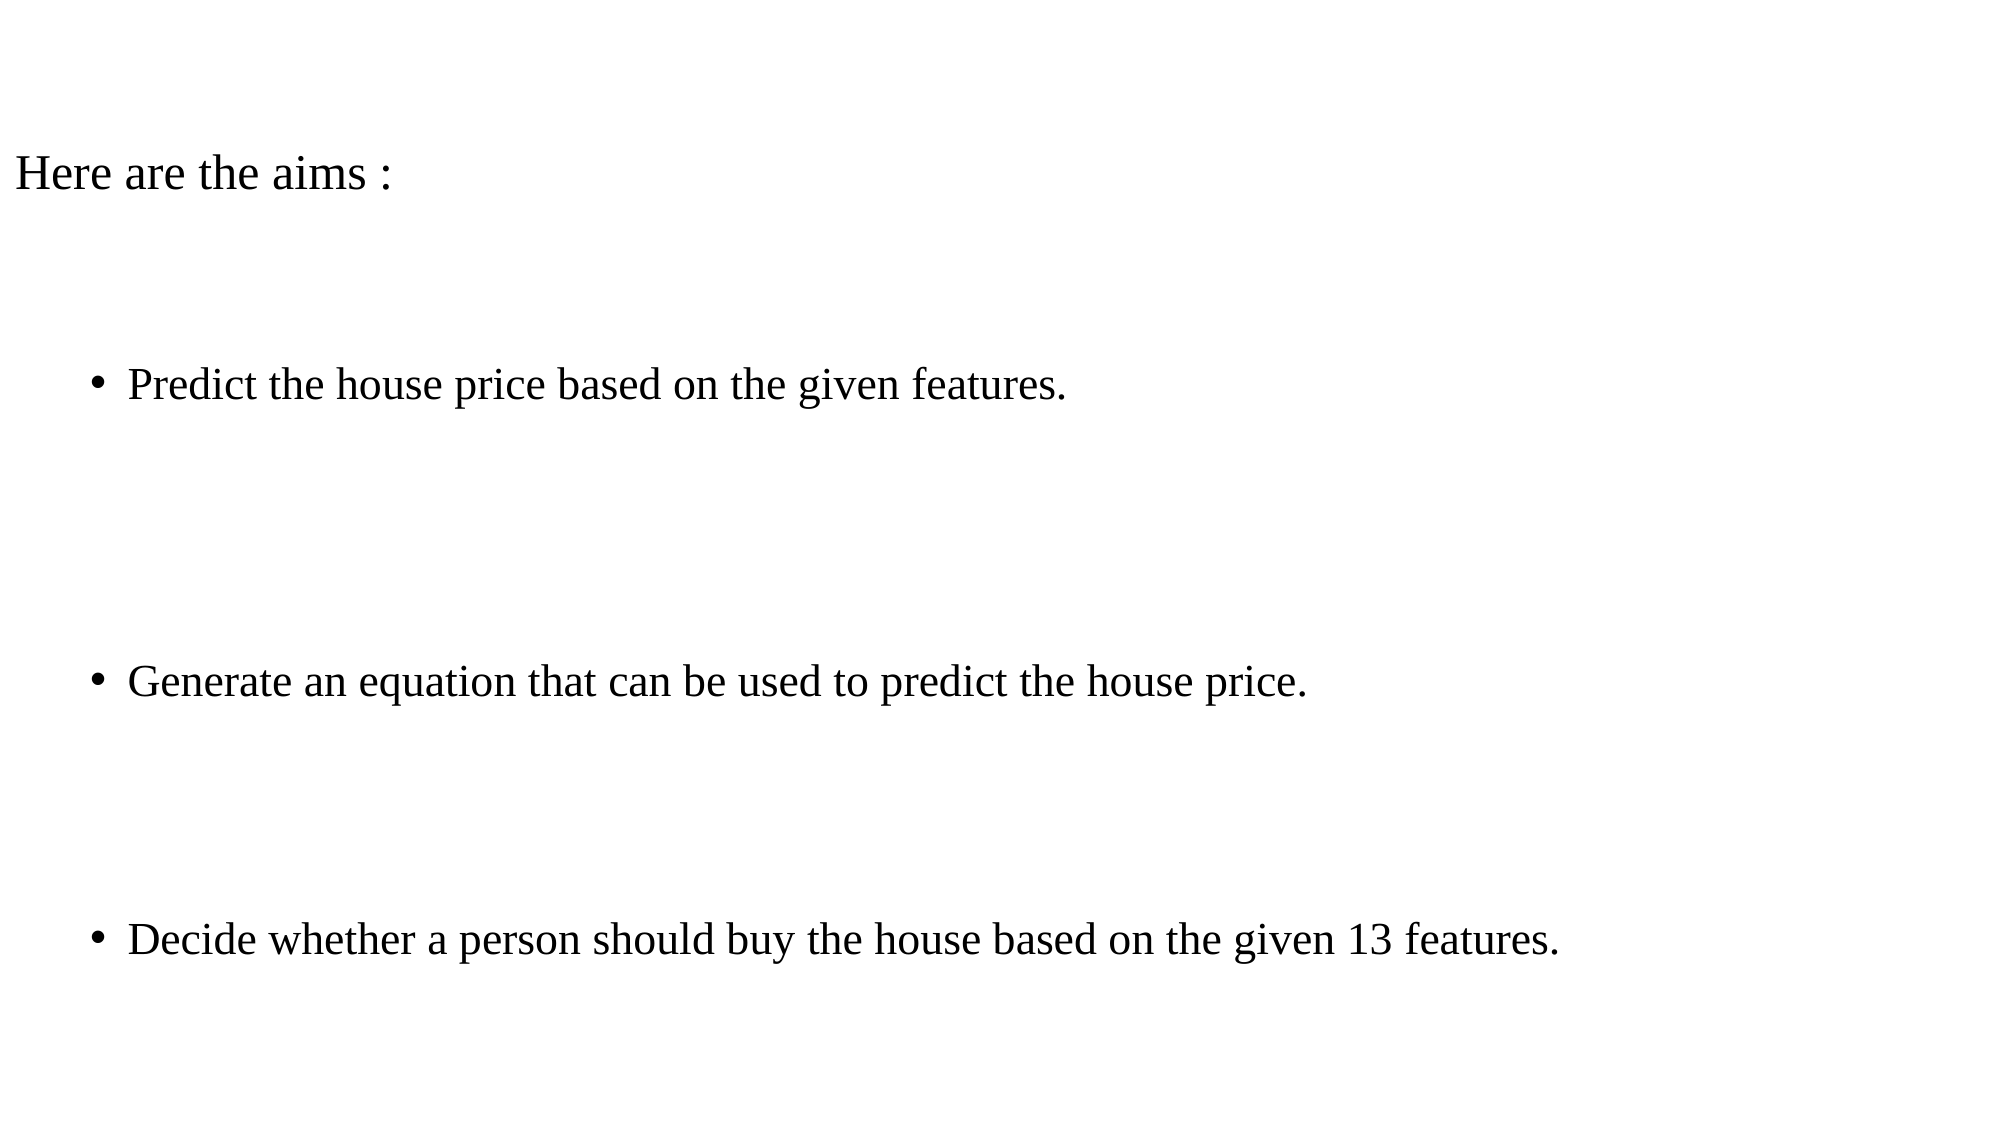

#
Here are the aims :

Predict the house price based on the given features.

Generate an equation that can be used to predict the house price.

Decide whether a person should buy the house based on the given 13 features.